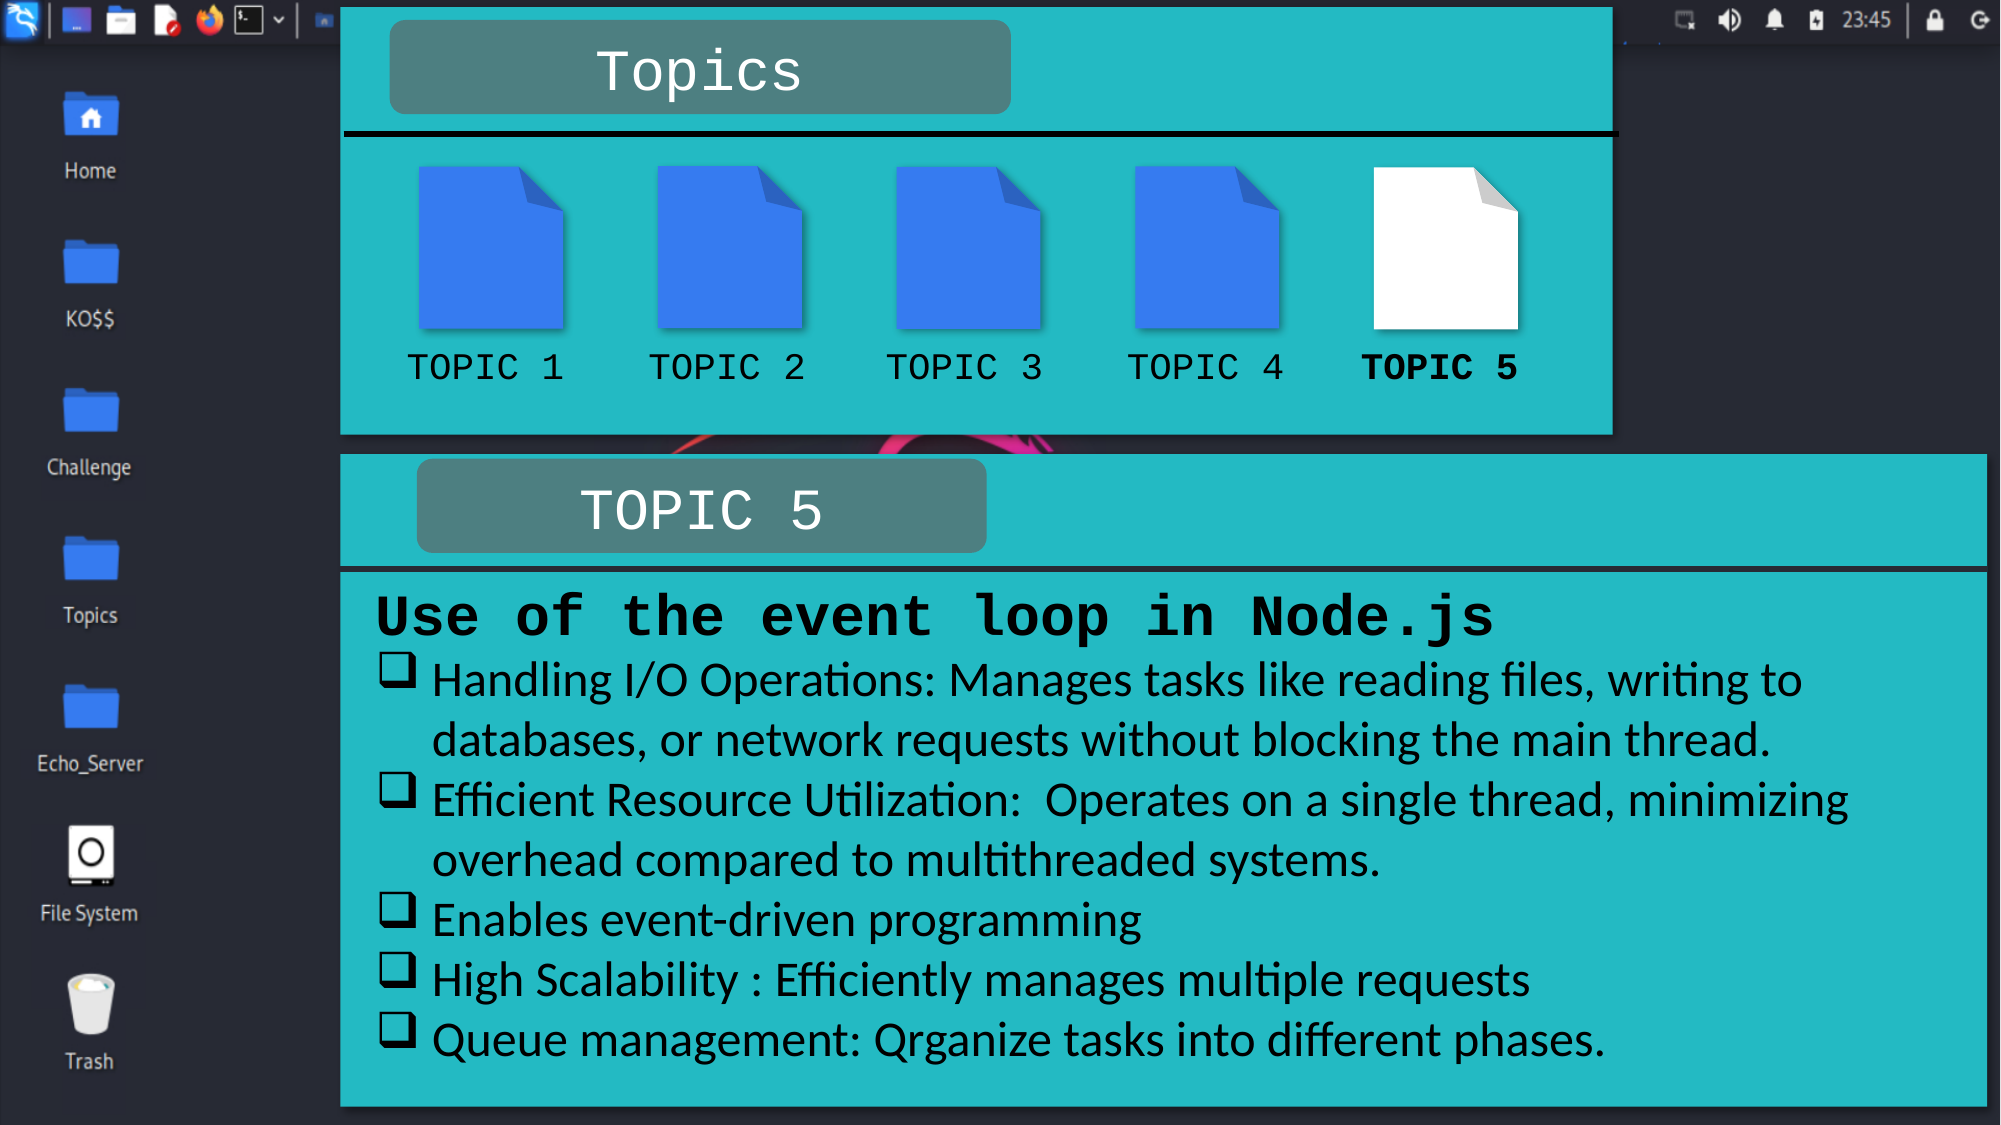

Topics

TOPIC 1
TOPIC 2
TOPIC 3
TOPIC 4
TOPIC 5

TOPIC 5
Use of the event loop in Node.js
Handling I/O Operations: Manages tasks like reading files, writing to databases, or network requests without blocking the main thread.
Efficient Resource Utilization:  Operates on a single thread, minimizing overhead compared to multithreaded systems.
Enables event-driven programming
High Scalability : Efficiently manages multiple requests
Queue management: Qrganize tasks into different phases.